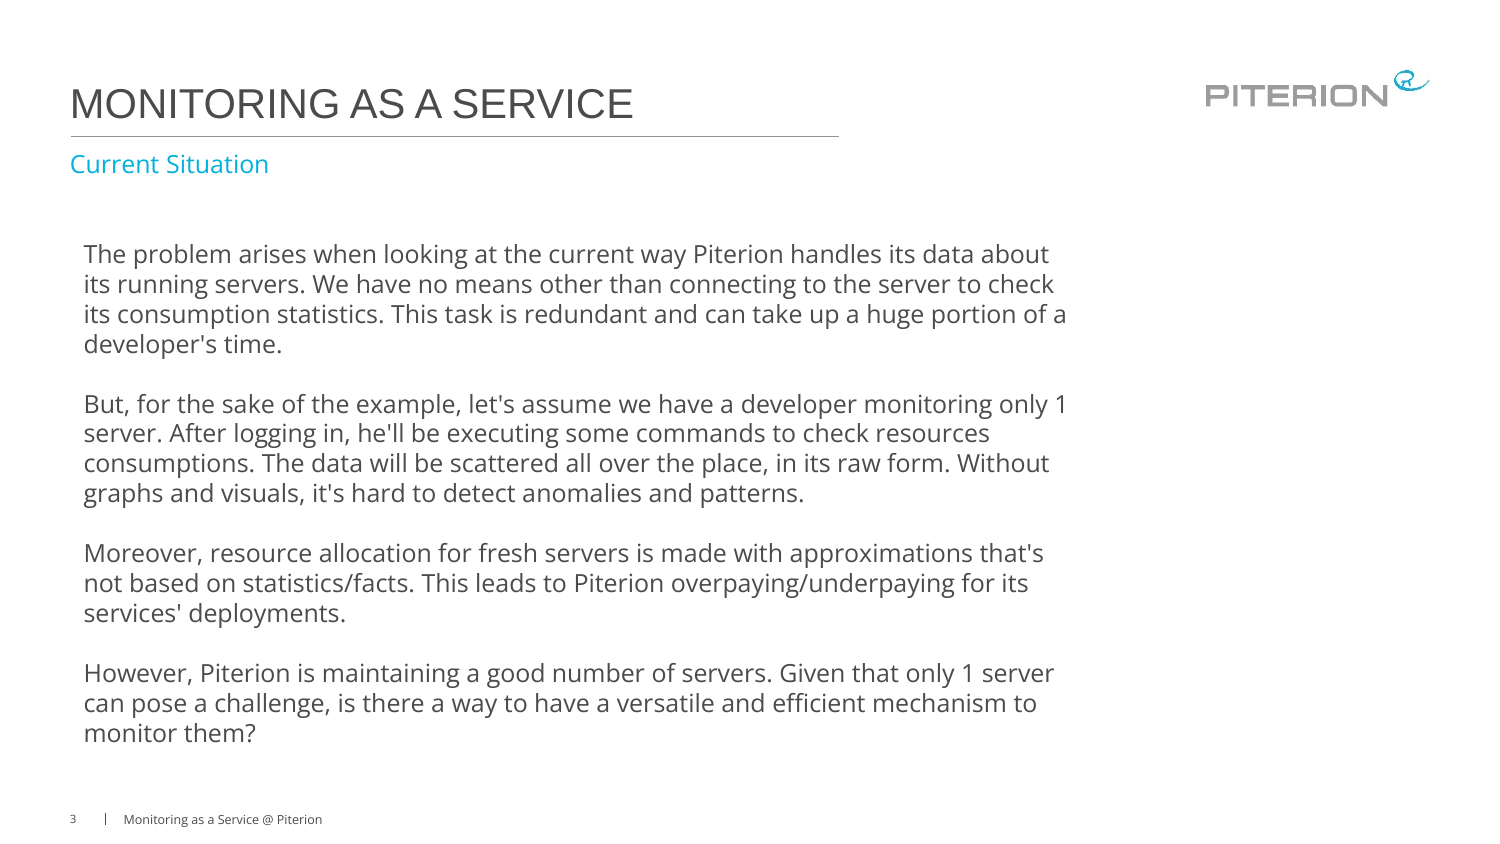

# Monitoring as a Service
Current Situation
The problem arises when looking at the current way Piterion handles its data about its running servers. We have no means other than connecting to the server to check its consumption statistics. This task is redundant and can take up a huge portion of a developer's time.

But, for the sake of the example, let's assume we have a developer monitoring only 1 server. After logging in, he'll be executing some commands to check resources consumptions. The data will be scattered all over the place, in its raw form. Without graphs and visuals, it's hard to detect anomalies and patterns.

Moreover, resource allocation for fresh servers is made with approximations that's not based on statistics/facts. This leads to Piterion overpaying/underpaying for its services' deployments.

However, Piterion is maintaining a good number of servers. Given that only 1 server can pose a challenge, is there a way to have a versatile and efficient mechanism to monitor them?

3
Monitoring as a Service @ Piterion